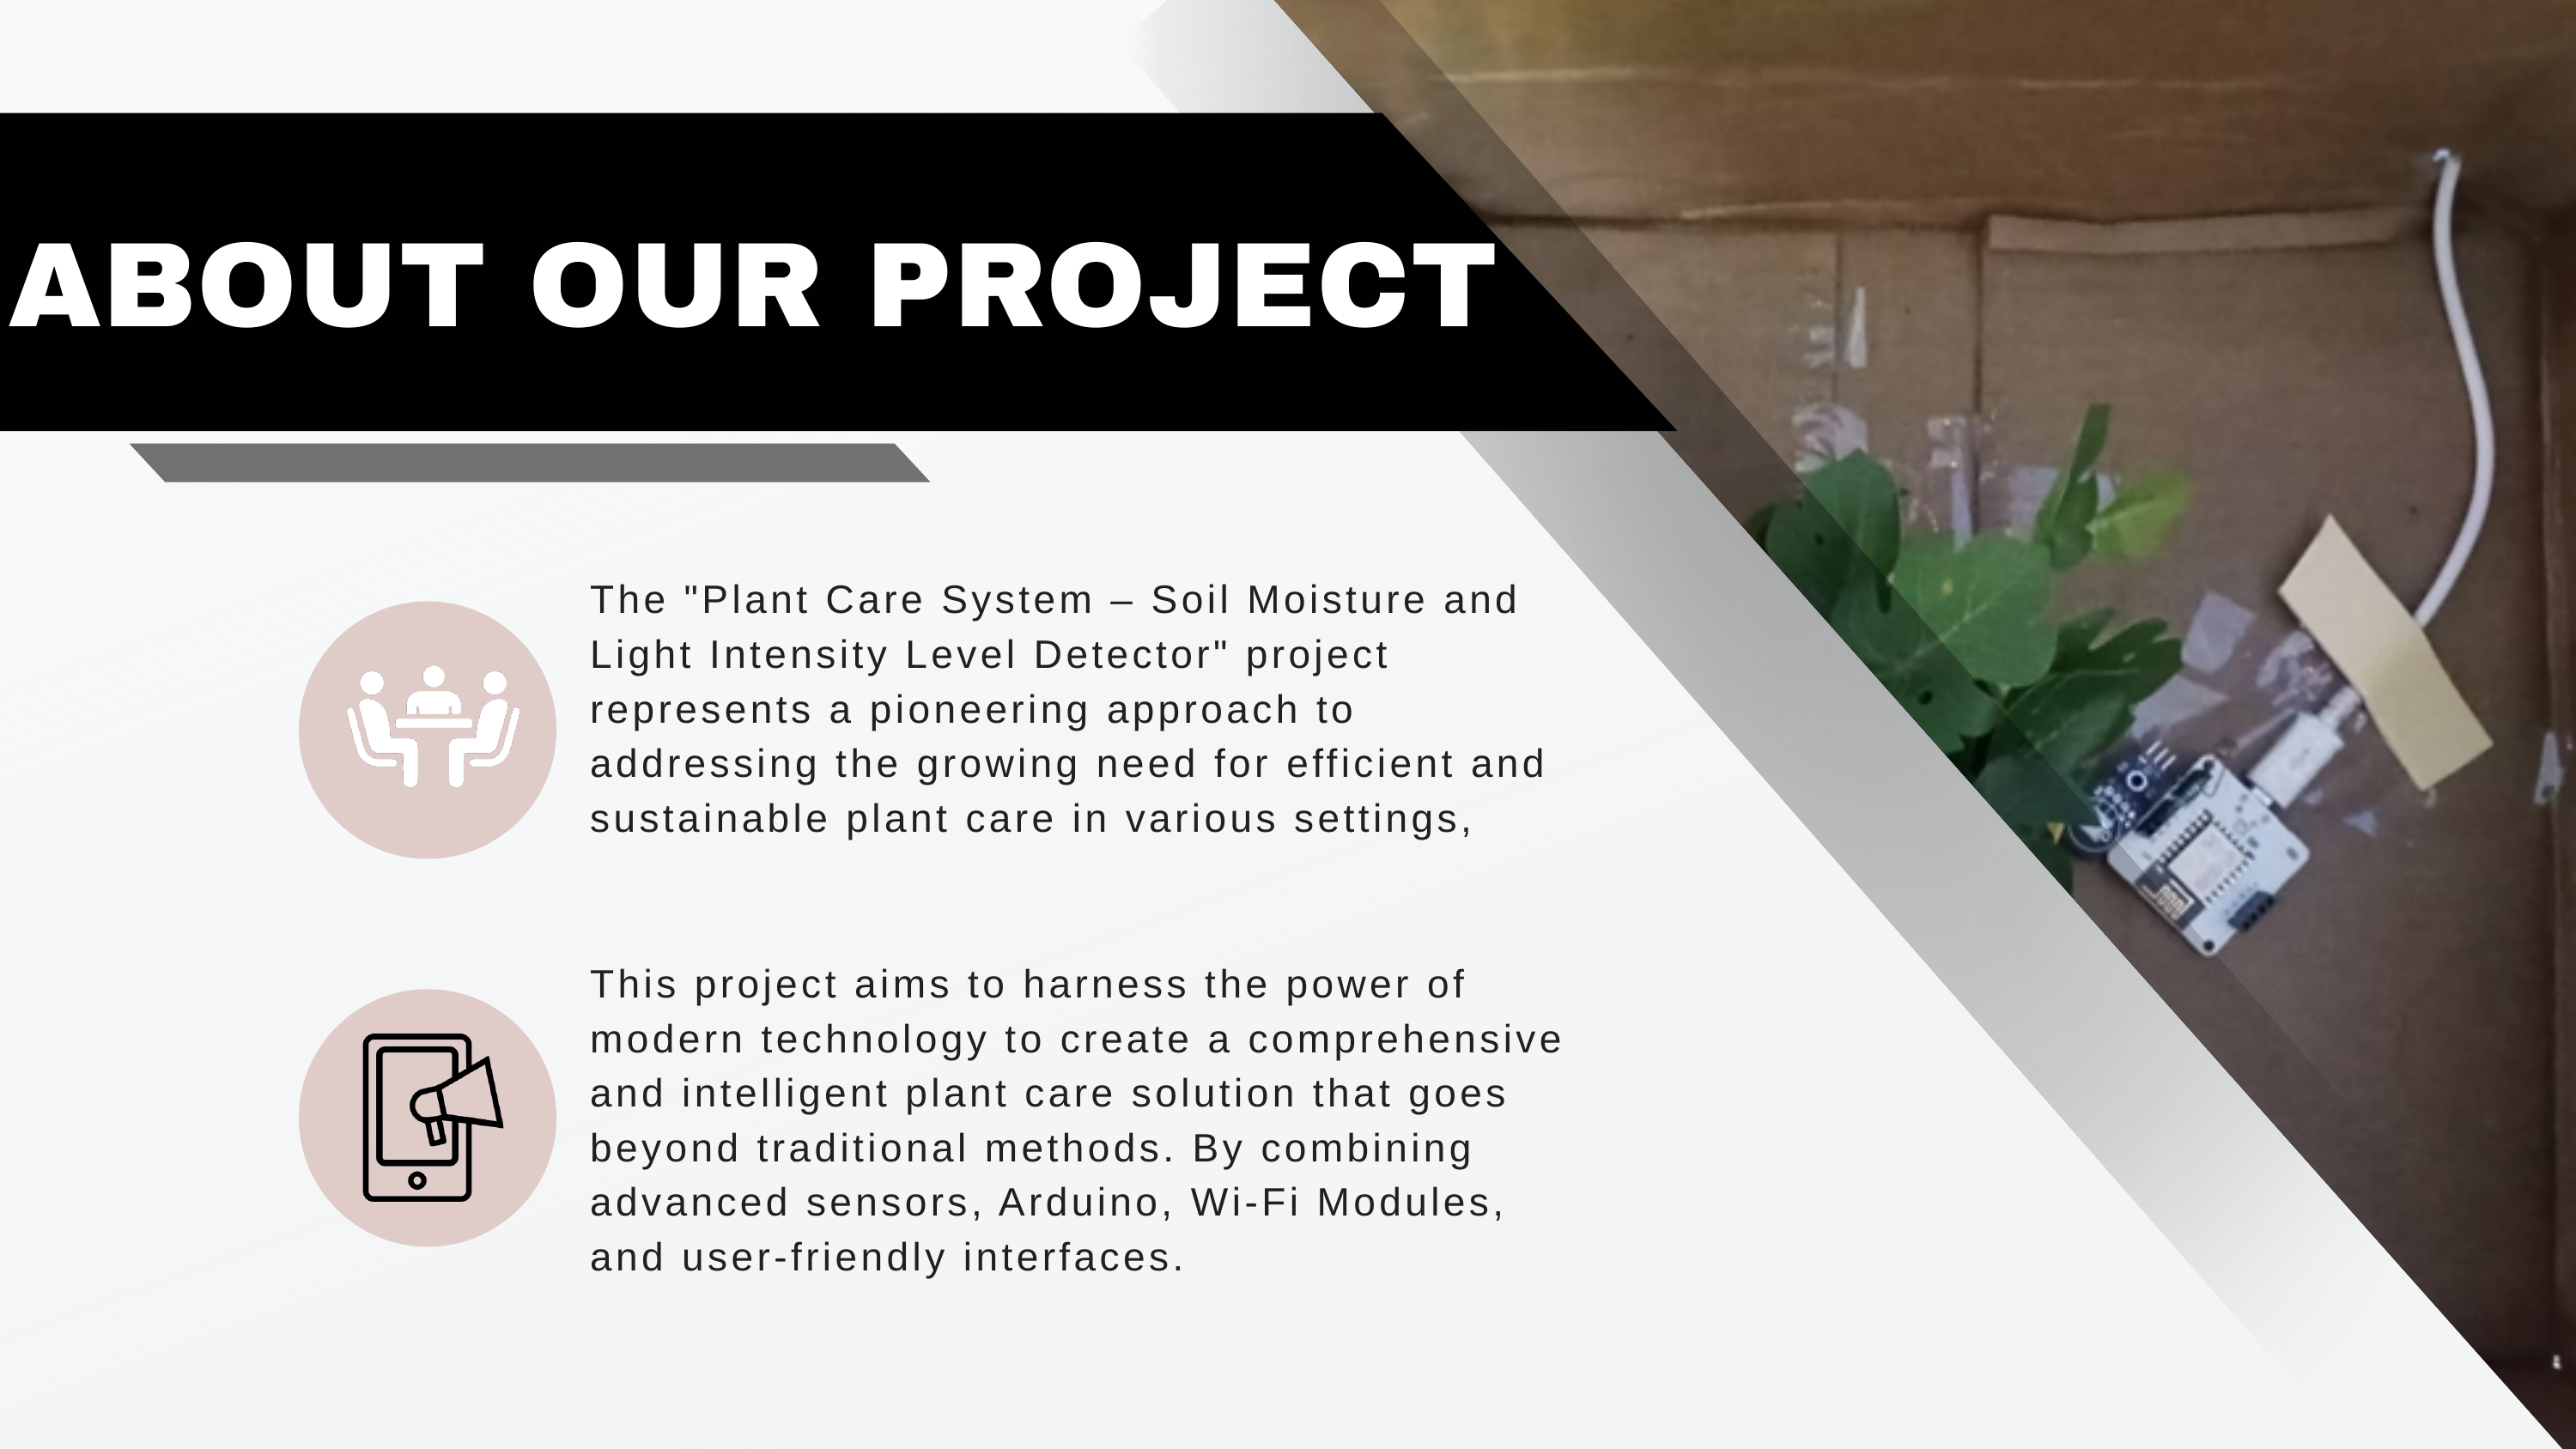

ABOUT OUR PROJECT

The "Plant Care System – Soil Moisture and Light Intensity Level Detector" project represents a pioneering approach to addressing the growing need for efficient and sustainable plant care in various settings,

This project aims to harness the power of modern technology to create a comprehensive and intelligent plant care solution that goes beyond traditional methods. By combining advanced sensors, Arduino, Wi-Fi Modules, and user-friendly interfaces.